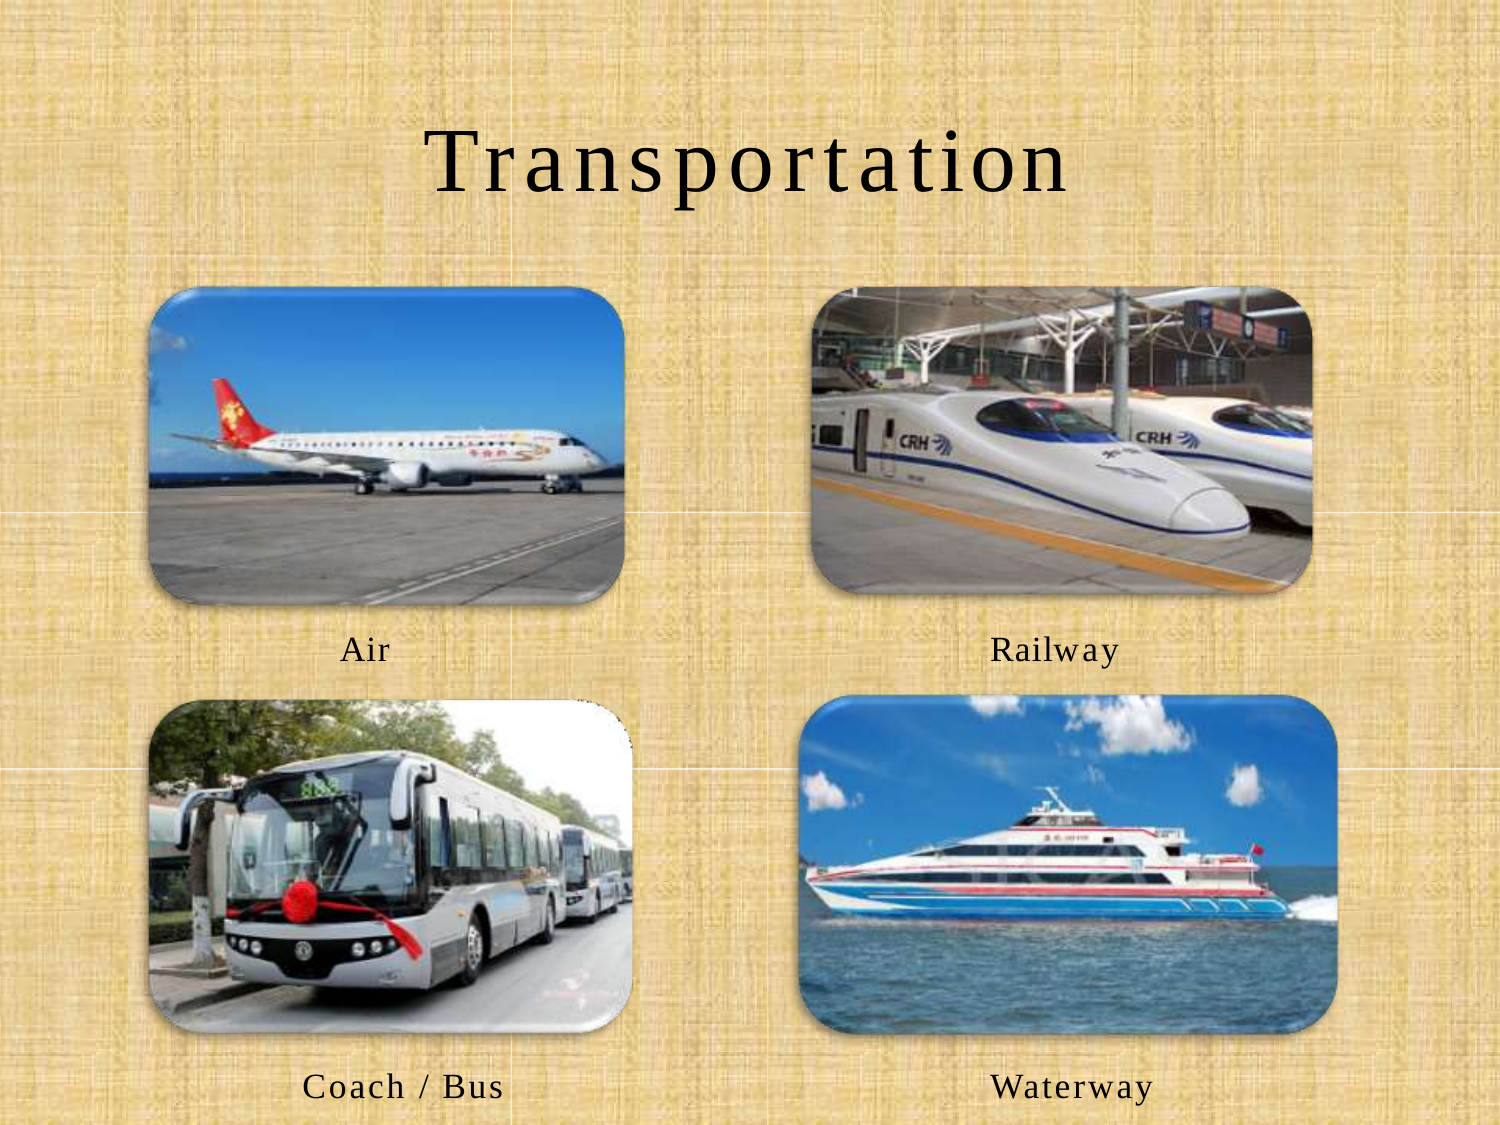

# Transportation

Air
Railway

Coach / Bus
Waterway